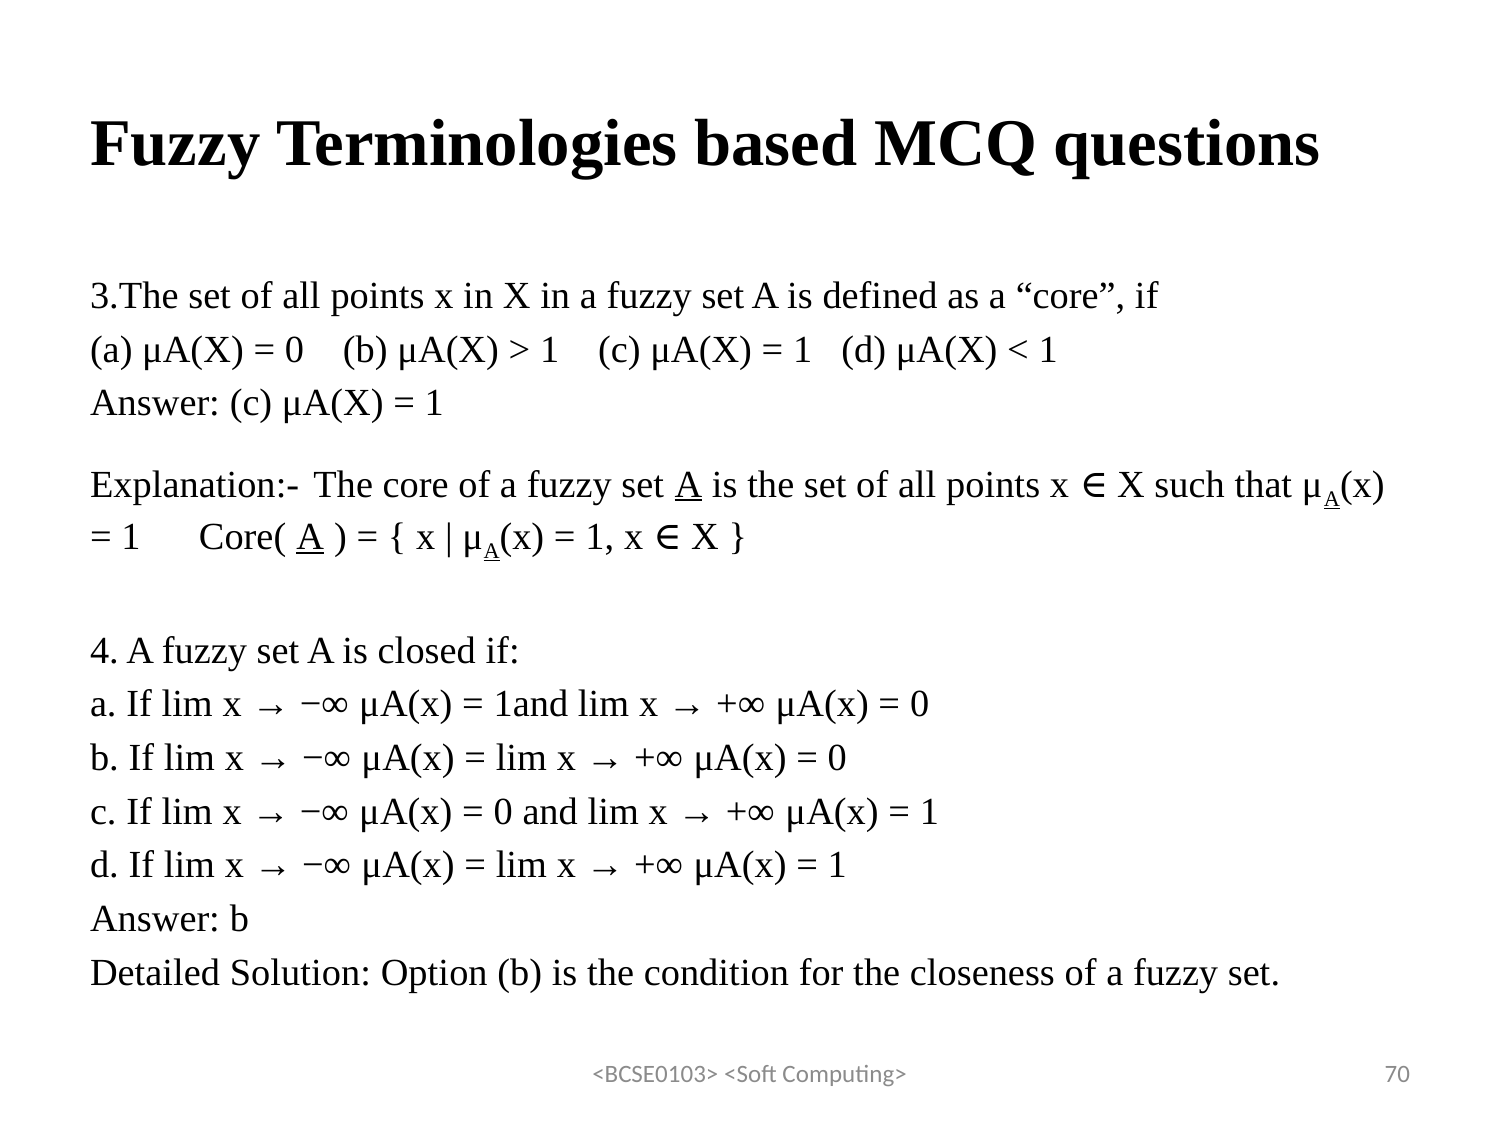

# Fuzzy Terminologies based MCQ questions
3.The set of all points x in X in a fuzzy set A is defined as a “core”, if
(a) μA(X) = 0    (b) μA(X) > 1    (c) μA(X) = 1   (d) μA(X) < 1
Answer: (c) μA(X) = 1
Explanation:- The core of a fuzzy set A is the set of all points x ∈ X such that μA(x) = 1      Core( A ) = { x | μA(x) = 1, x ∈ X }

4. A fuzzy set A is closed if:
a. If lim x → −∞ μA(x) = 1and lim x → +∞ μA(x) = 0
b. If lim x → −∞ μA(x) = lim x → +∞ μA(x) = 0
c. If lim x → −∞ μA(x) = 0 and lim x → +∞ μA(x) = 1
d. If lim x → −∞ μA(x) = lim x → +∞ μA(x) = 1
Answer: b
Detailed Solution: Option (b) is the condition for the closeness of a fuzzy set.

<BCSE0103> <Soft Computing>
70